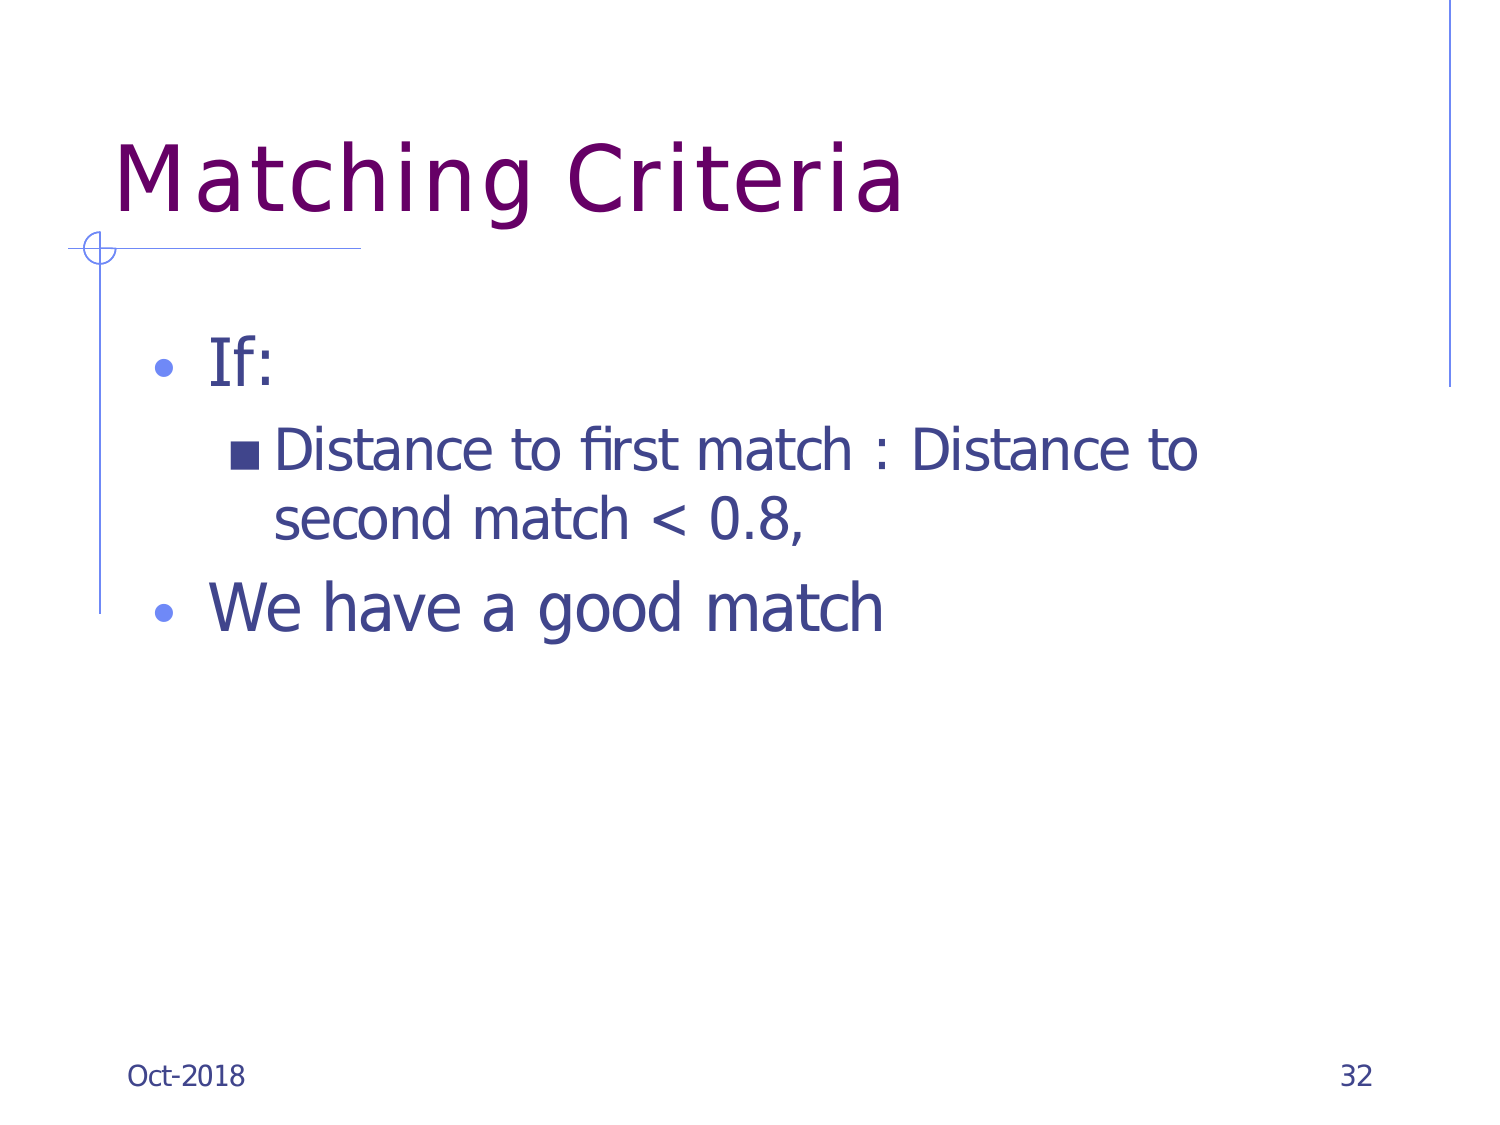

# Matching Criteria
If:
Distance to first match : Distance to second match < 0.8,
We have a good match
Oct-2018
32